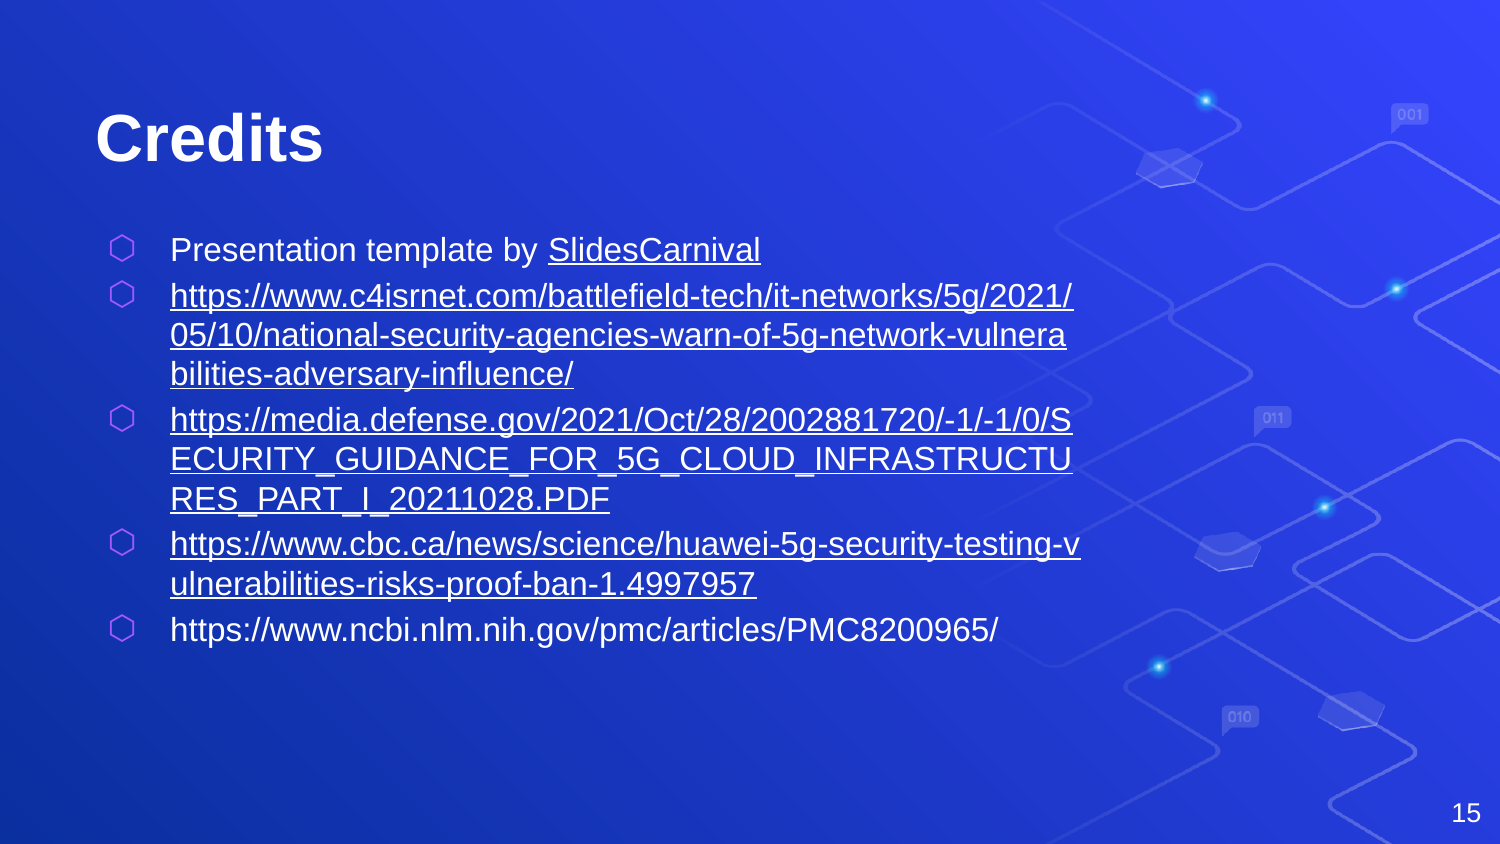

# Credits
Presentation template by SlidesCarnival
https://www.c4isrnet.com/battlefield-tech/it-networks/5g/2021/05/10/national-security-agencies-warn-of-5g-network-vulnerabilities-adversary-influence/
https://media.defense.gov/2021/Oct/28/2002881720/-1/-1/0/SECURITY_GUIDANCE_FOR_5G_CLOUD_INFRASTRUCTURES_PART_I_20211028.PDF
https://www.cbc.ca/news/science/huawei-5g-security-testing-vulnerabilities-risks-proof-ban-1.4997957
https://www.ncbi.nlm.nih.gov/pmc/articles/PMC8200965/
15